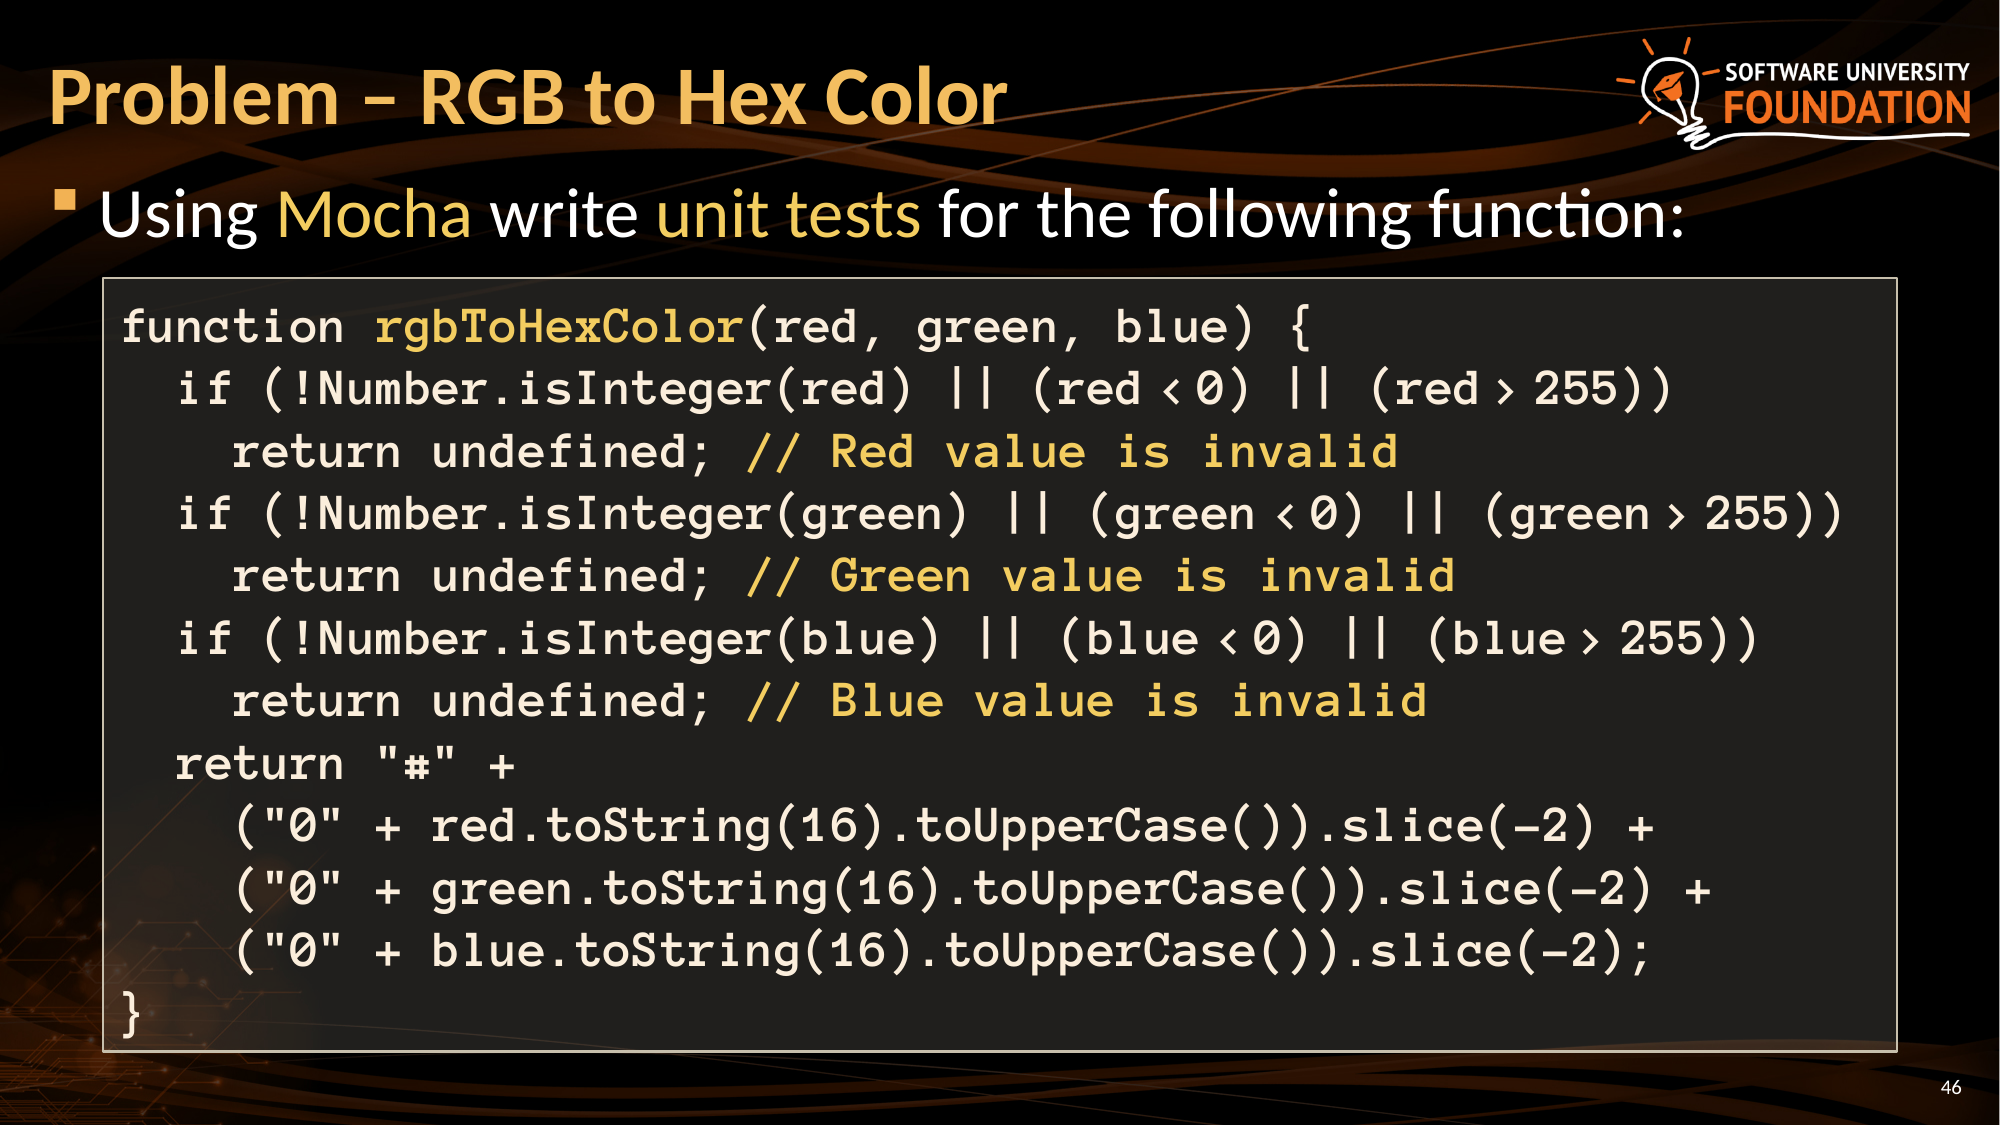

# Problem – RGB to Hex Color
Using Mocha write unit tests for the following function:
function rgbToHexColor(red, green, blue) {
  if (!Number.isInteger(red) || (red < 0) || (red > 255))
    return undefined; // Red value is invalid
  if (!Number.isInteger(green) || (green < 0) || (green > 255))
    return undefined; // Green value is invalid
  if (!Number.isInteger(blue) || (blue < 0) || (blue > 255))
    return undefined; // Blue value is invalid
  return "#" +
    ("0" + red.toString(16).toUpperCase()).slice(-2) +
    ("0" + green.toString(16).toUpperCase()).slice(-2) +
    ("0" + blue.toString(16).toUpperCase()).slice(-2);
}
46